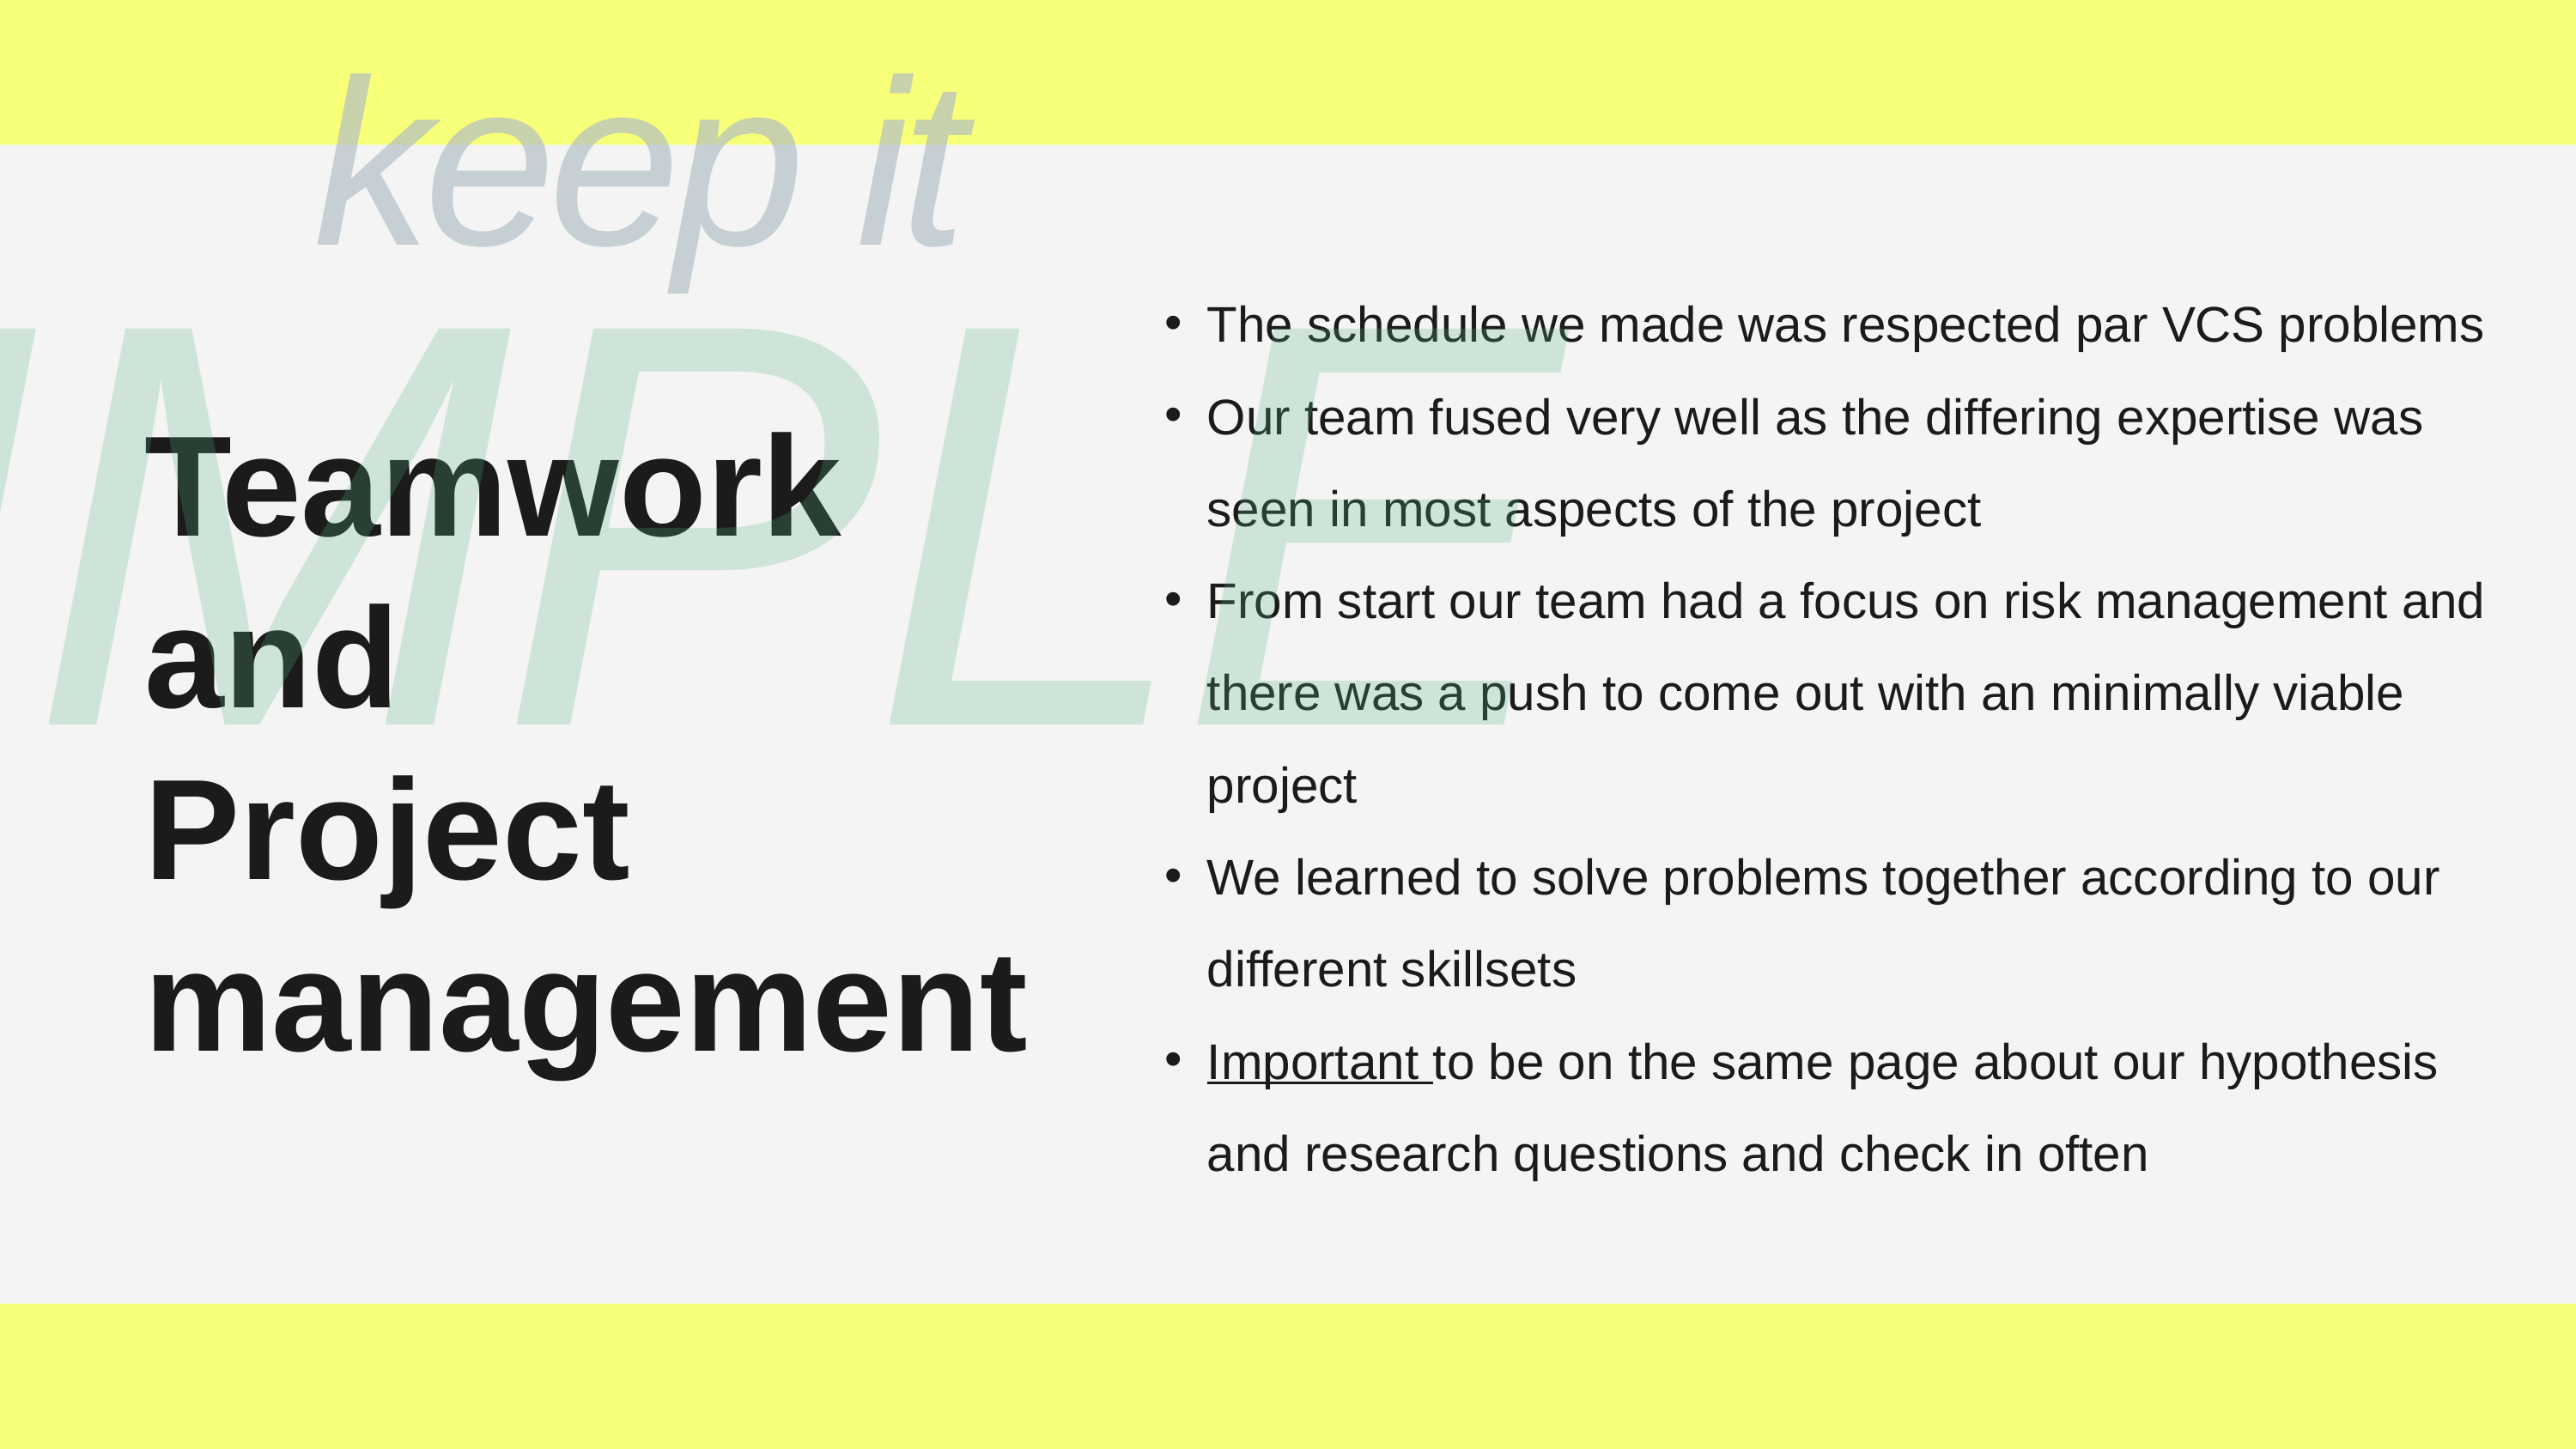

keep it
SIMPLE

Teamwork and
Project management
The schedule we made was respected par VCS problems
Our team fused very well as the differing expertise was seen in most aspects of the project
From start our team had a focus on risk management and there was a push to come out with an minimally viable project
We learned to solve problems together according to our different skillsets
Important to be on the same page about our hypothesis and research questions and check in often